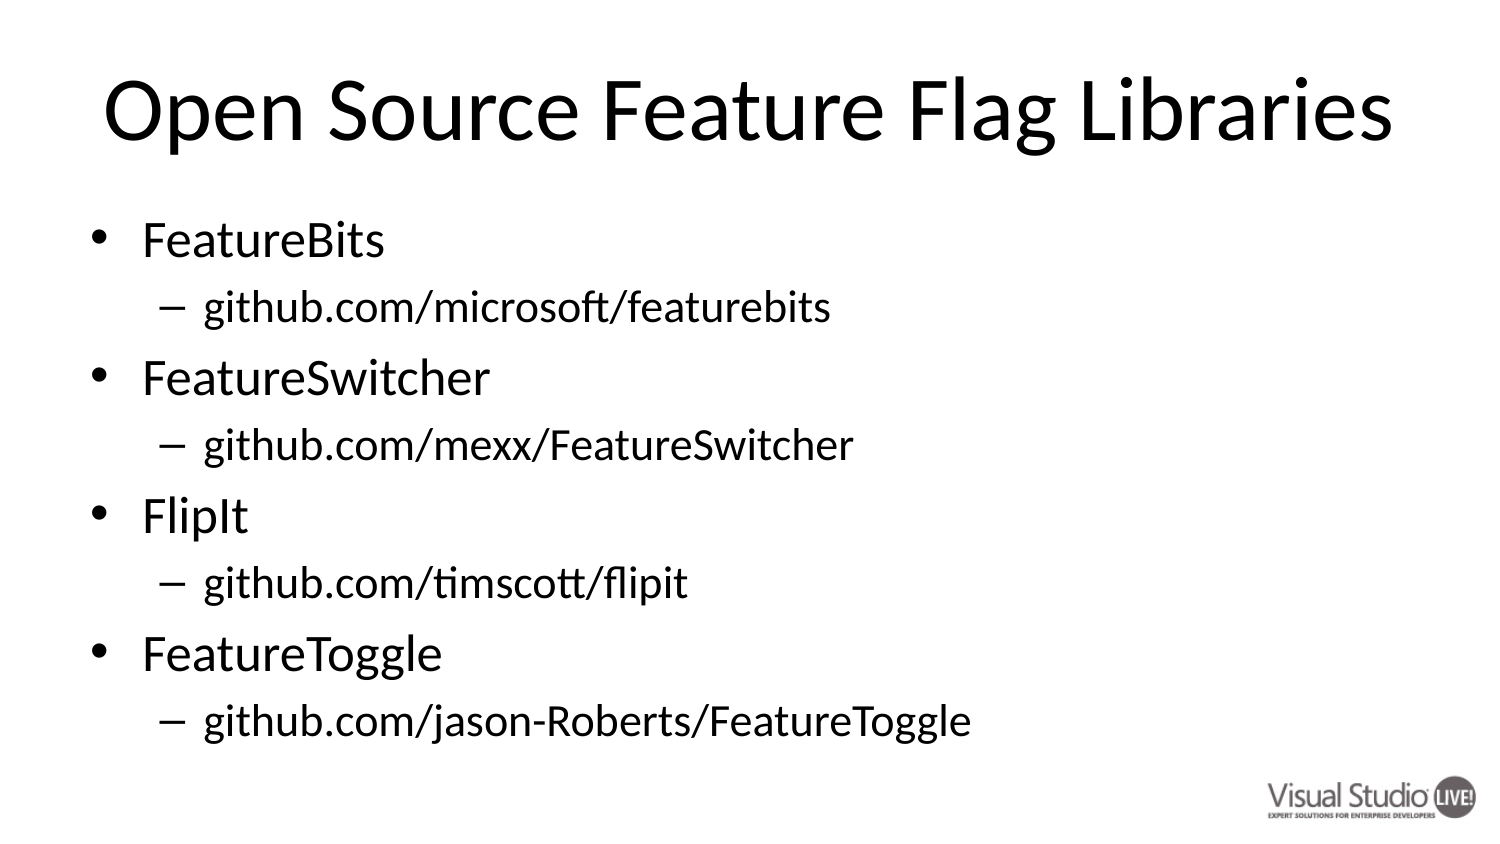

# Open Source Feature Flag Libraries
FeatureBits
github.com/microsoft/featurebits
FeatureSwitcher
github.com/mexx/FeatureSwitcher
FlipIt
github.com/timscott/flipit
FeatureToggle
github.com/jason-Roberts/FeatureToggle